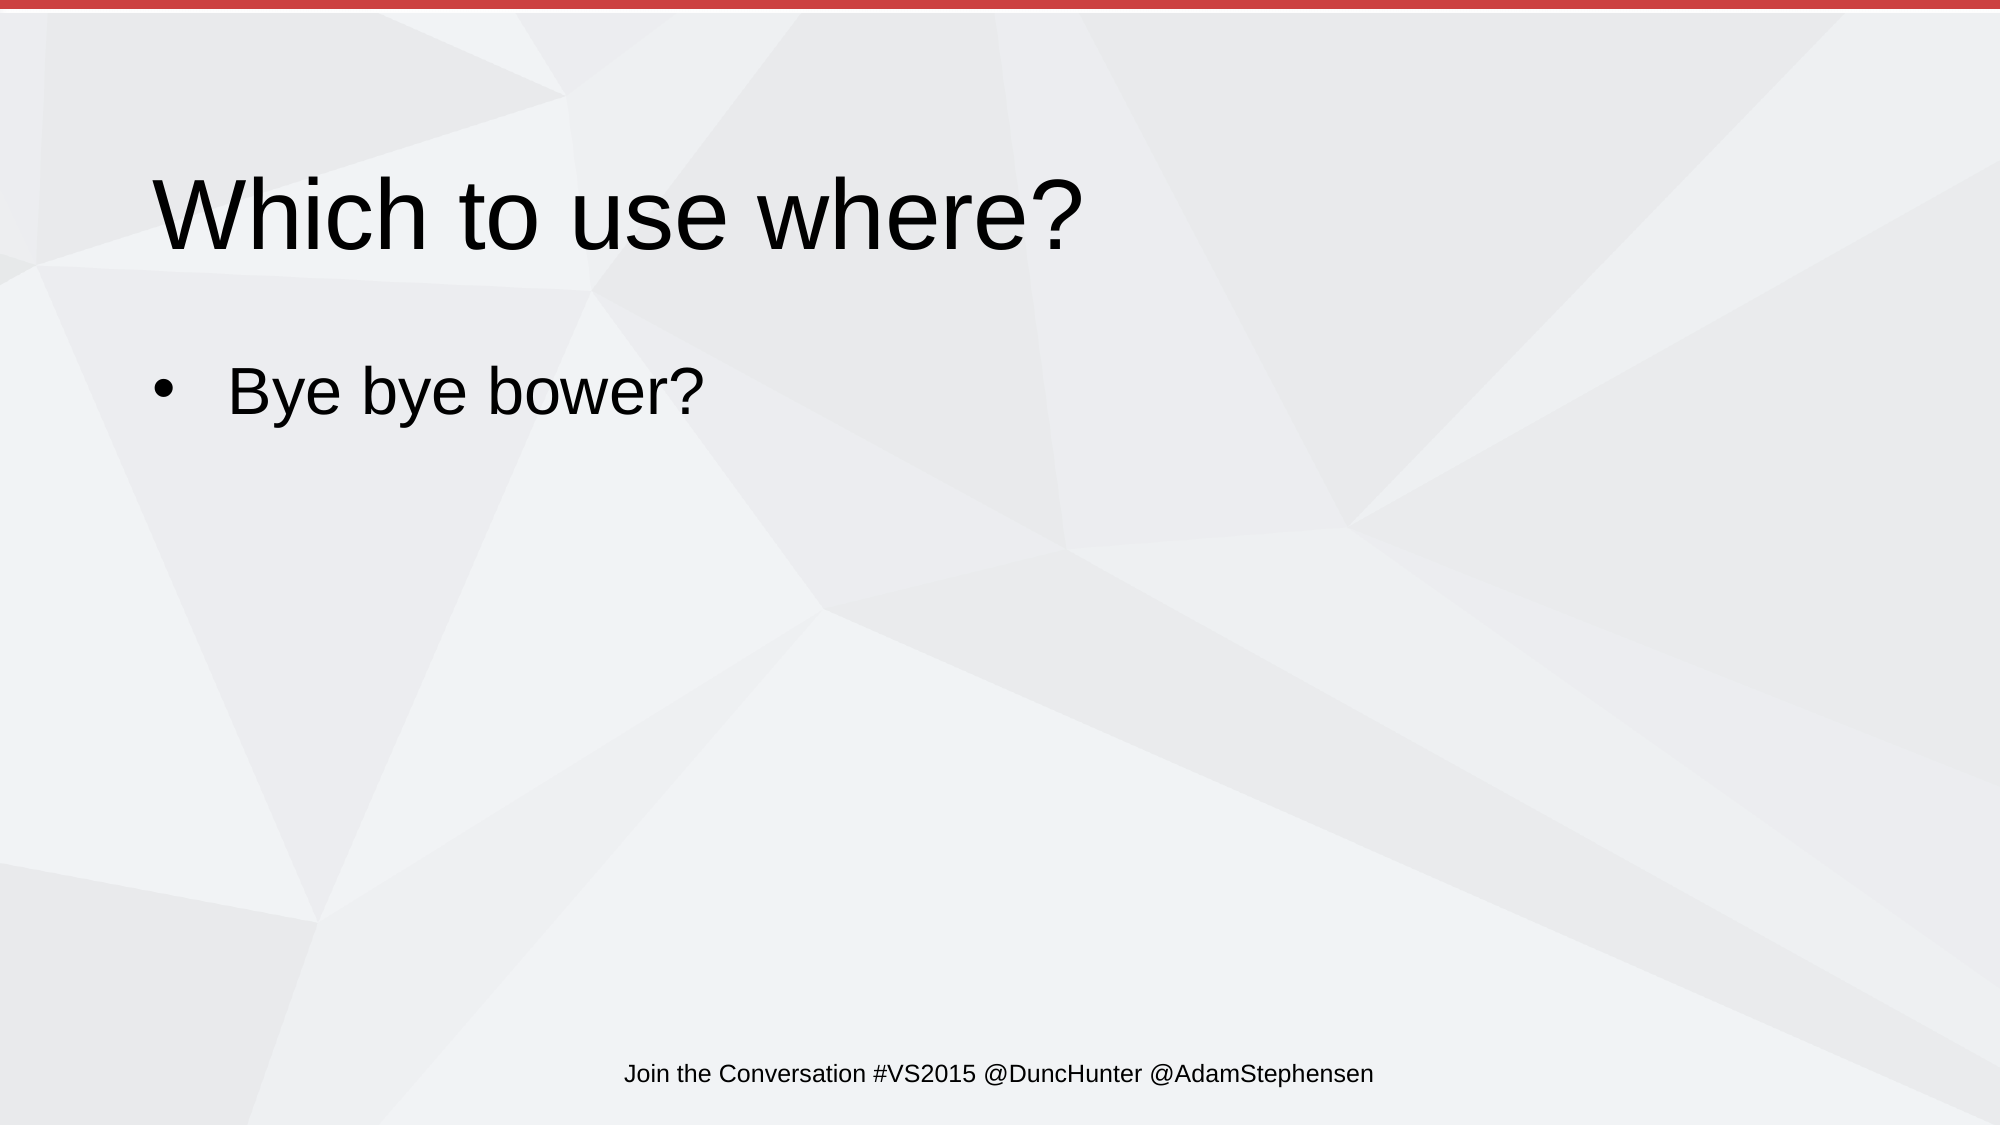

# Which to use where?
Bye bye bower?
Join the Conversation #VS2015 @DuncHunter @AdamStephensen